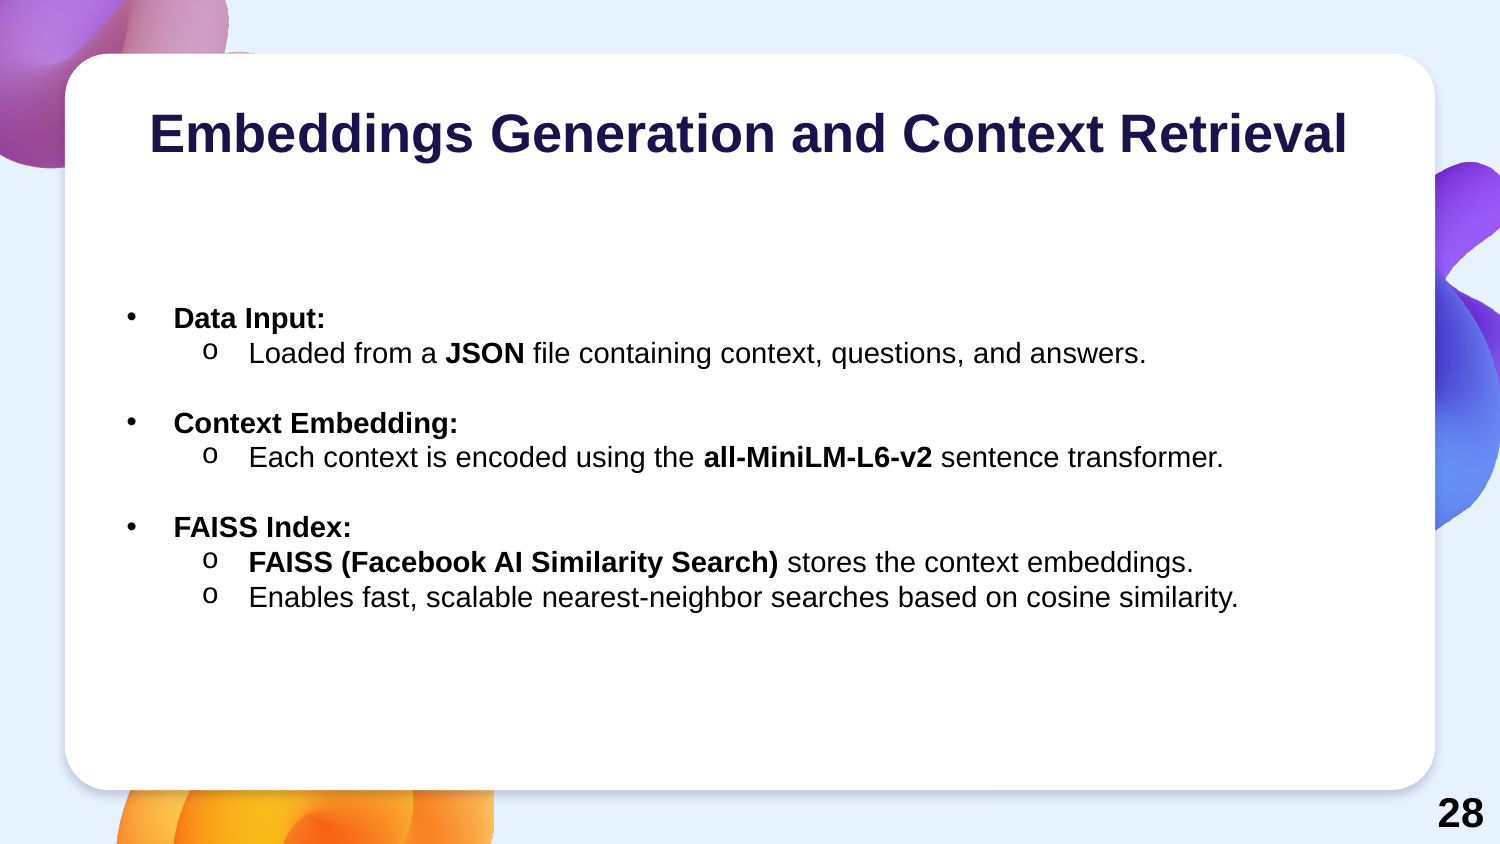

# Embeddings Generation and Context Retrieval
Data Input:
Loaded from a JSON file containing context, questions, and answers.

Context Embedding:
Each context is encoded using the all-MiniLM-L6-v2 sentence transformer.

FAISS Index:
FAISS (Facebook AI Similarity Search) stores the context embeddings.
Enables fast, scalable nearest-neighbor searches based on cosine similarity.

28